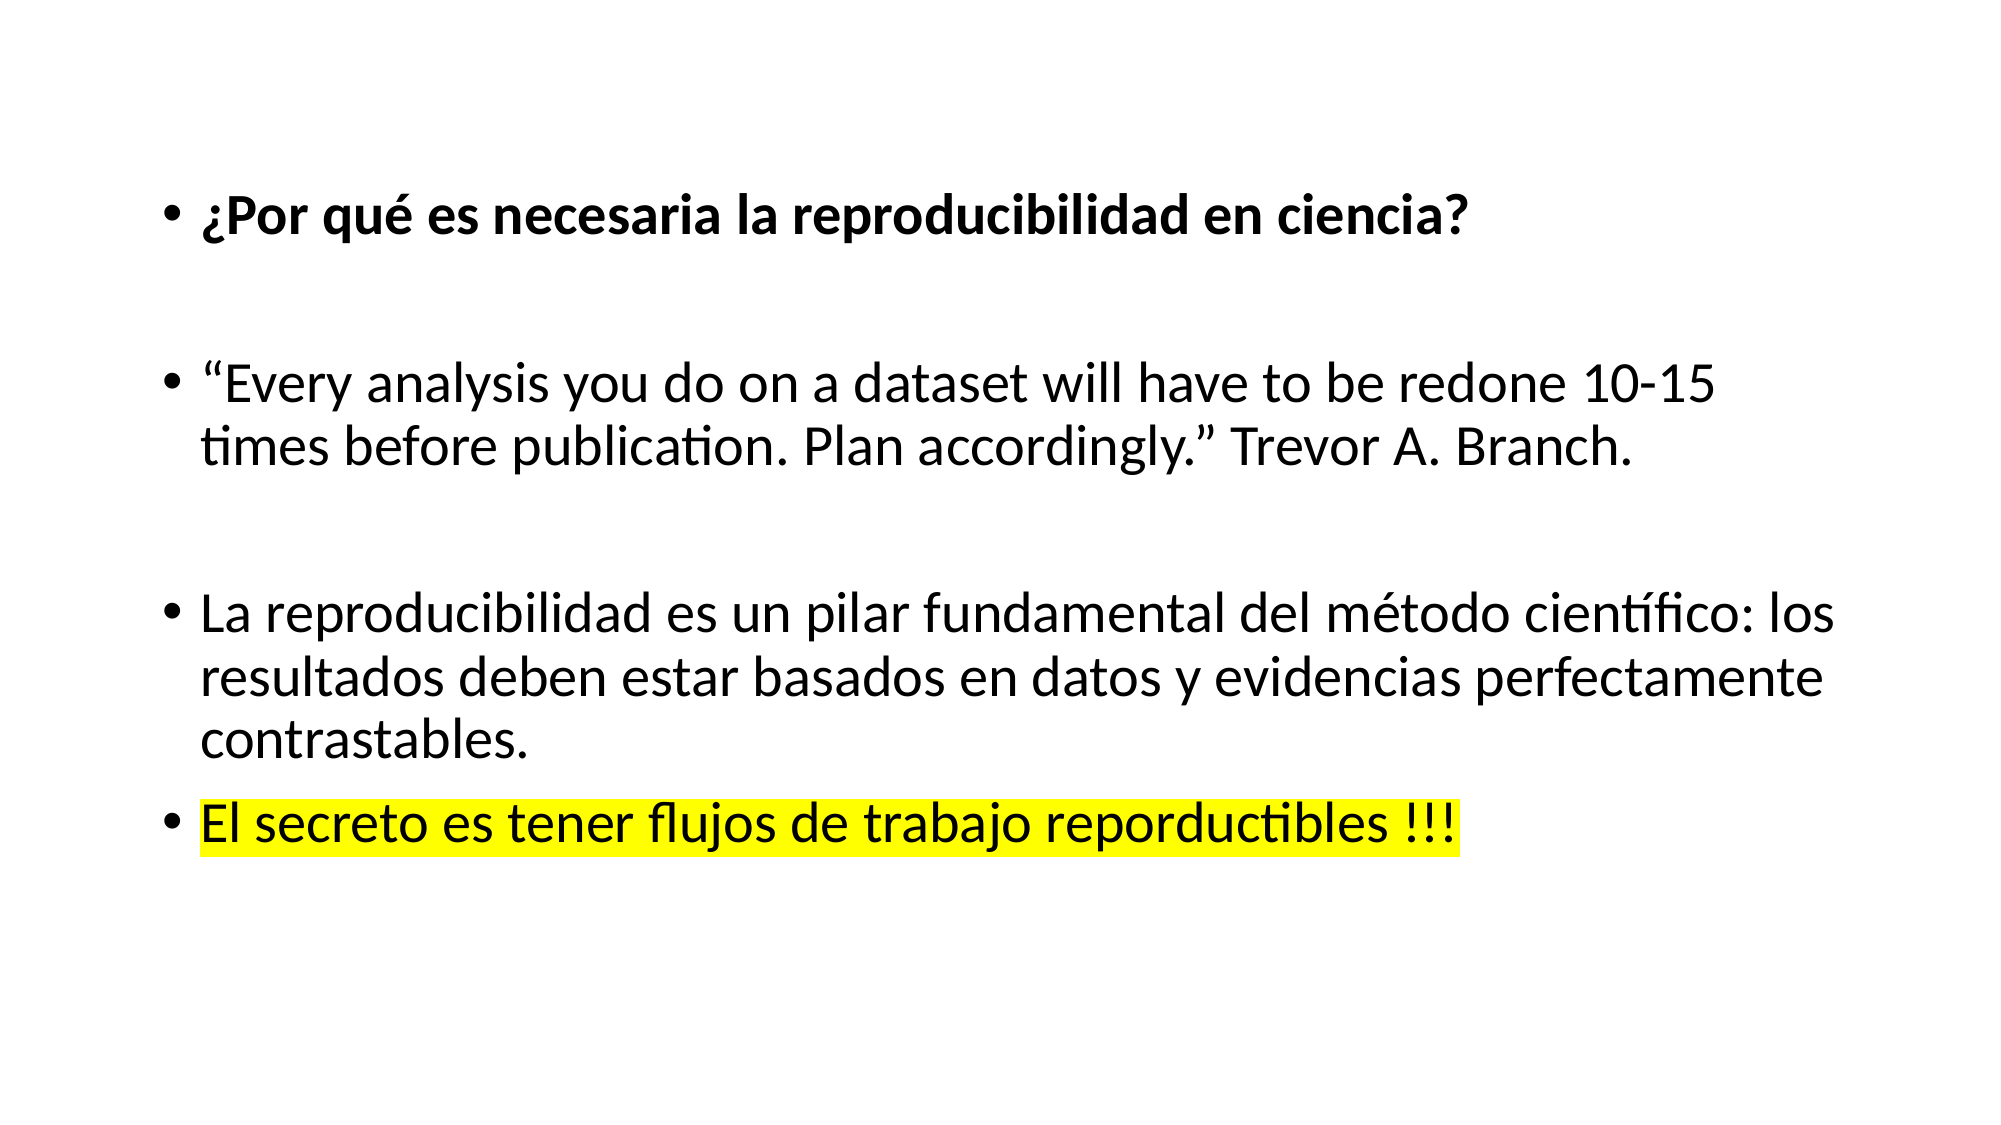

# ¿Por qué es necesaria la reproducibilidad en ciencia?

“Every analysis you do on a dataset will have to be redone 10-15 times before publication. Plan accordingly.” Trevor A. Branch.

La reproducibilidad es un pilar fundamental del método científico: los resultados deben estar basados en datos y evidencias perfectamente contrastables.
El secreto es tener flujos de trabajo reporductibles !!!